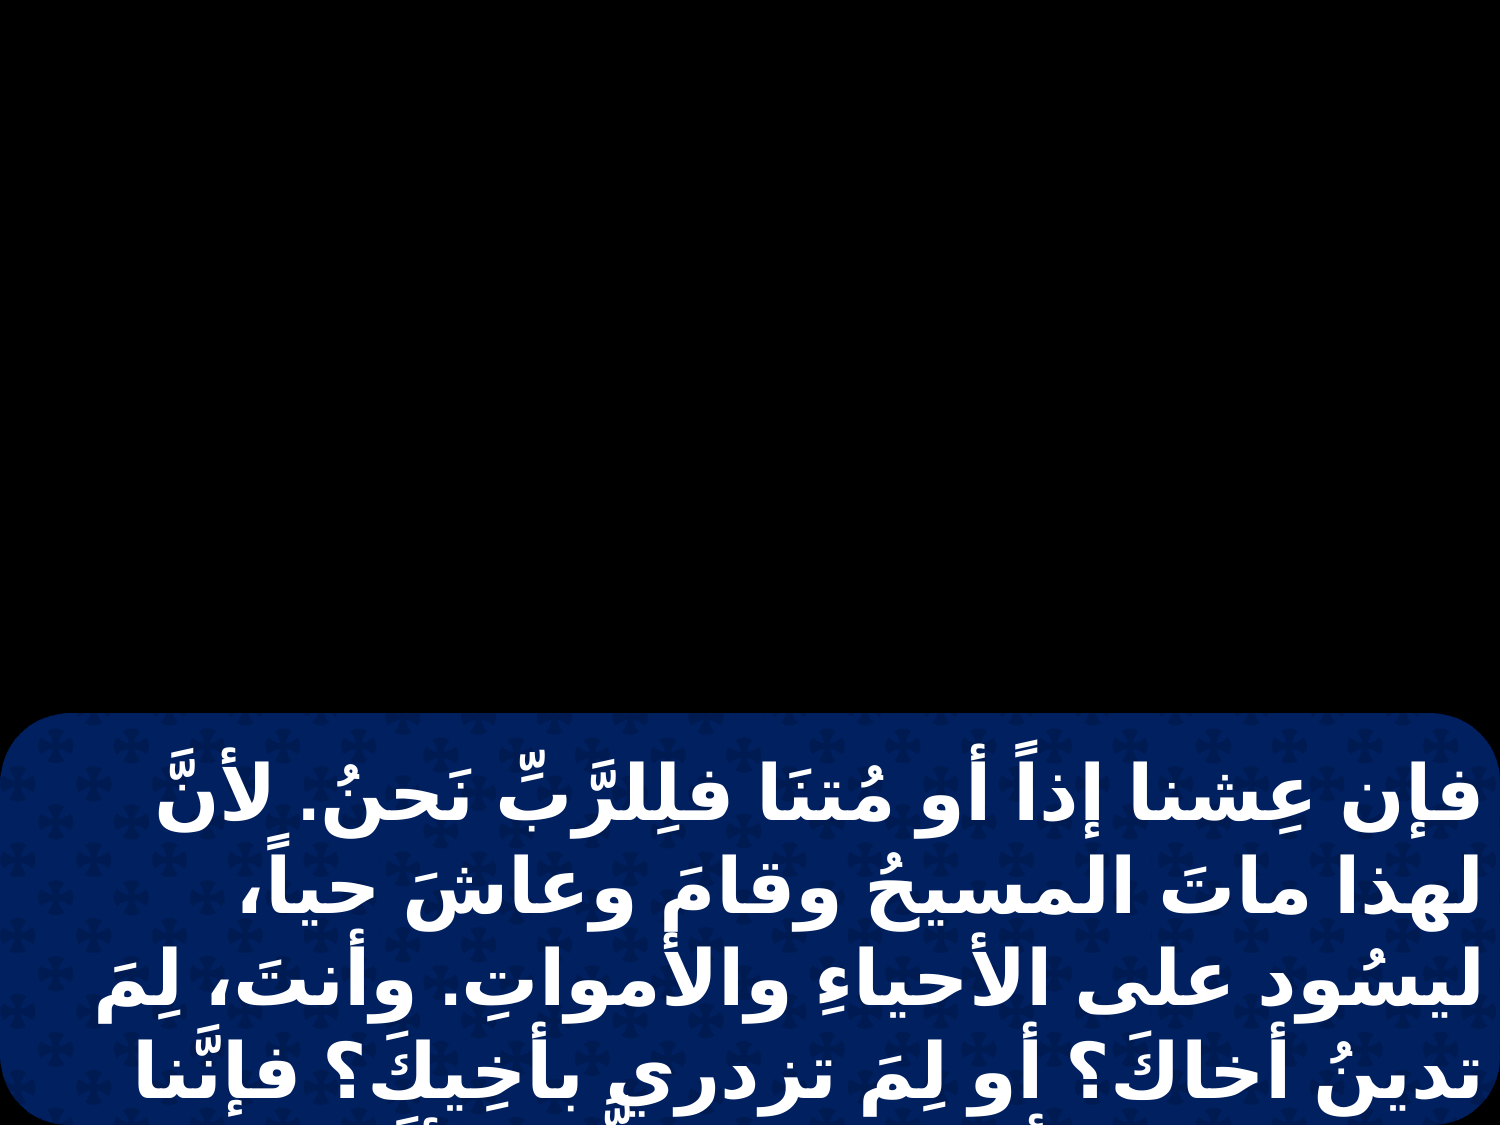

فإن عِشنا إذاً أو مُتنَا فلِلرَّبِّ نَحنُ. لأنَّ لهذا ماتَ المسيحُ وقامَ وعاشَ حياً، ليسُود على الأحياءِ والأمواتِ. وأنتَ، لِمَ تدينُ أخاكَ؟ أو لِمَ تزدري بأخِيكَ؟ فإنَّنا كلنا سنقف أمام منبر اللَّـه، لأنَّهُ كتب:" حَيٌّ أنا، يَقُولُ الرَّبُّ، لي تجثُو كُلُّ رُكبةٍ،